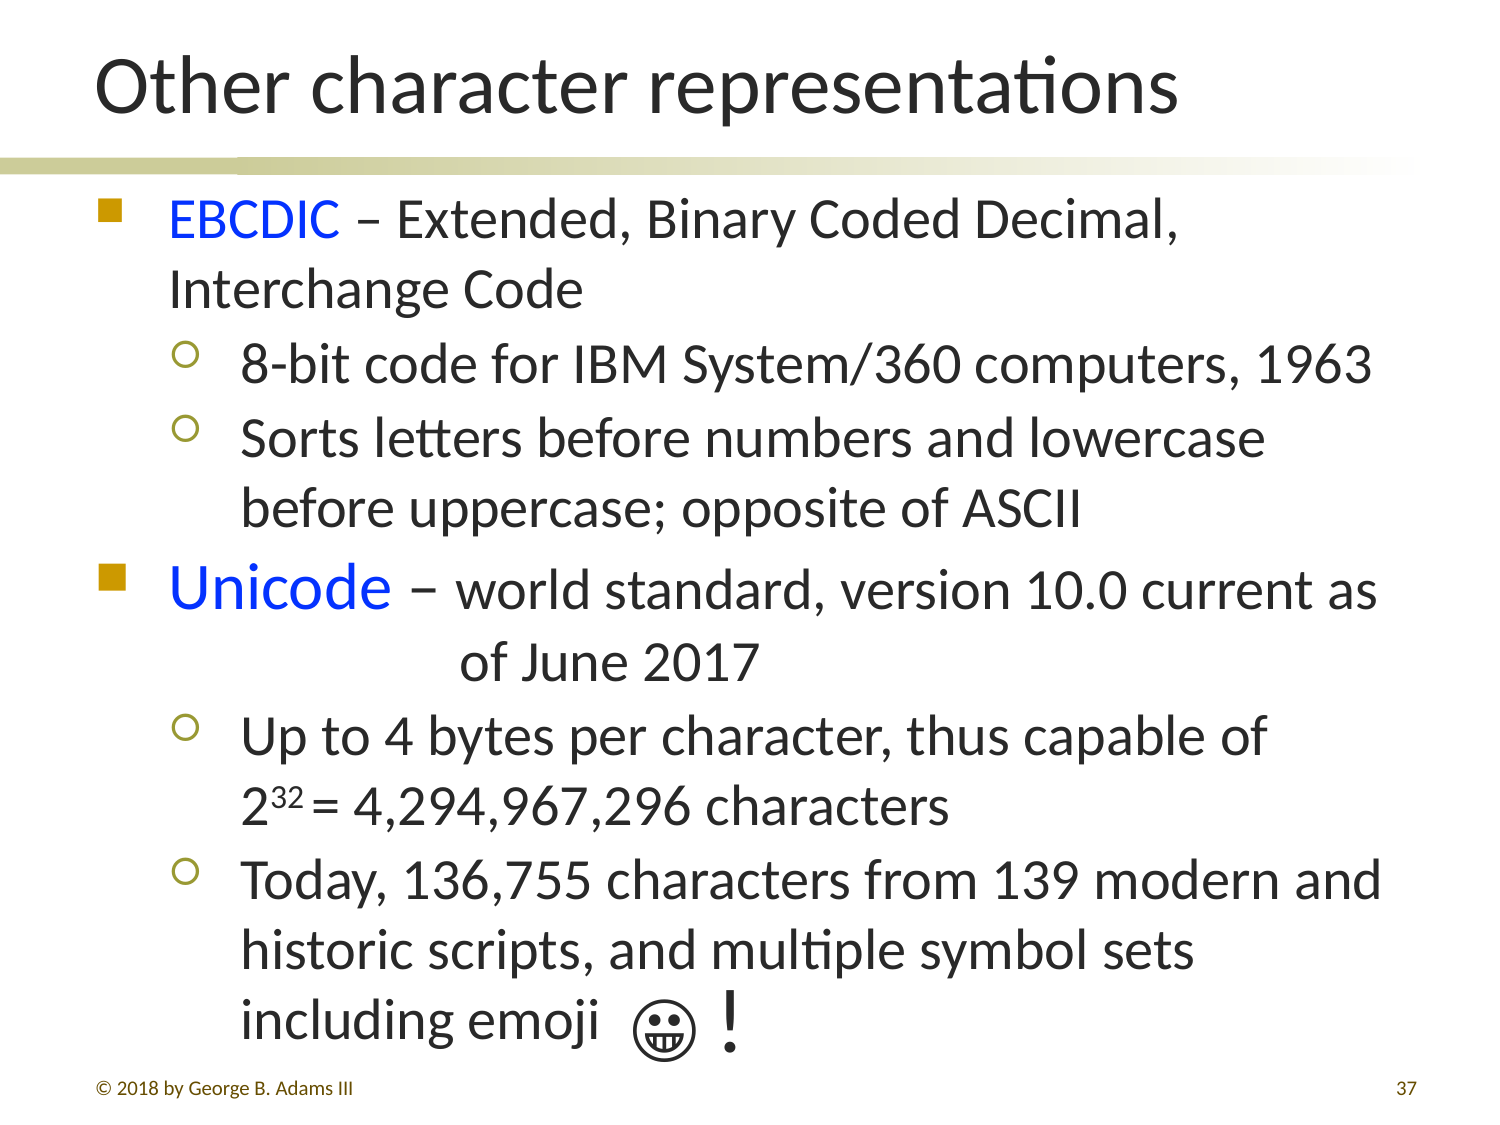

# Other character representations
EBCDIC – Extended, Binary Coded Decimal, Interchange Code
8-bit code for IBM System/360 computers, 1963
Sorts letters before numbers and lowercase before uppercase; opposite of ASCII
Unicode – world standard, version 10.0 current as
                      of June 2017
Up to 4 bytes per character, thus capable of
232 = 4,294,967,296 characters
Today, 136,755 characters from 139 modern and historic scripts, and multiple symbol sets including emoji
😀 !
© 2018 by George B. Adams III
37